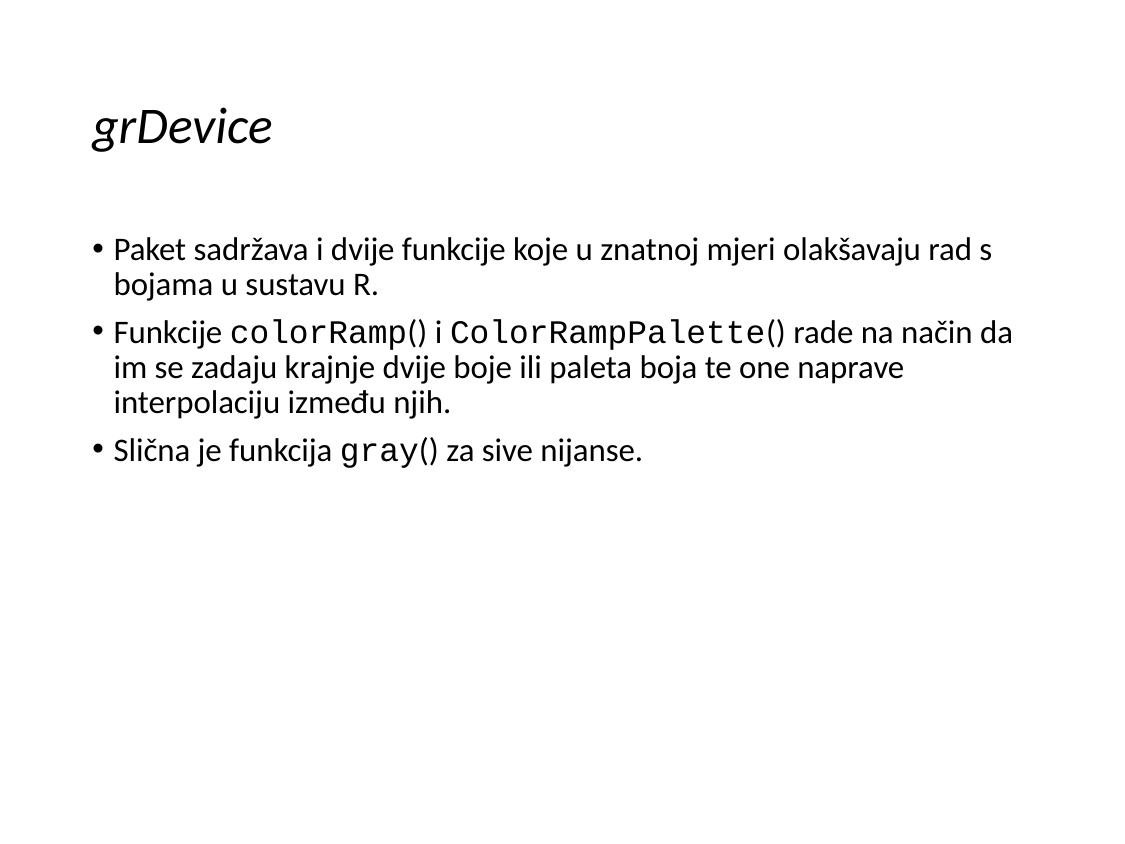

# grDevice
Paket sadržava i dvije funkcije koje u znatnoj mjeri olakšavaju rad s bojama u sustavu R.
Funkcije colorRamp() i ColorRampPalette() rade na način da im se zadaju krajnje dvije boje ili paleta boja te one naprave interpolaciju između njih.
Slična je funkcija gray() za sive nijanse.